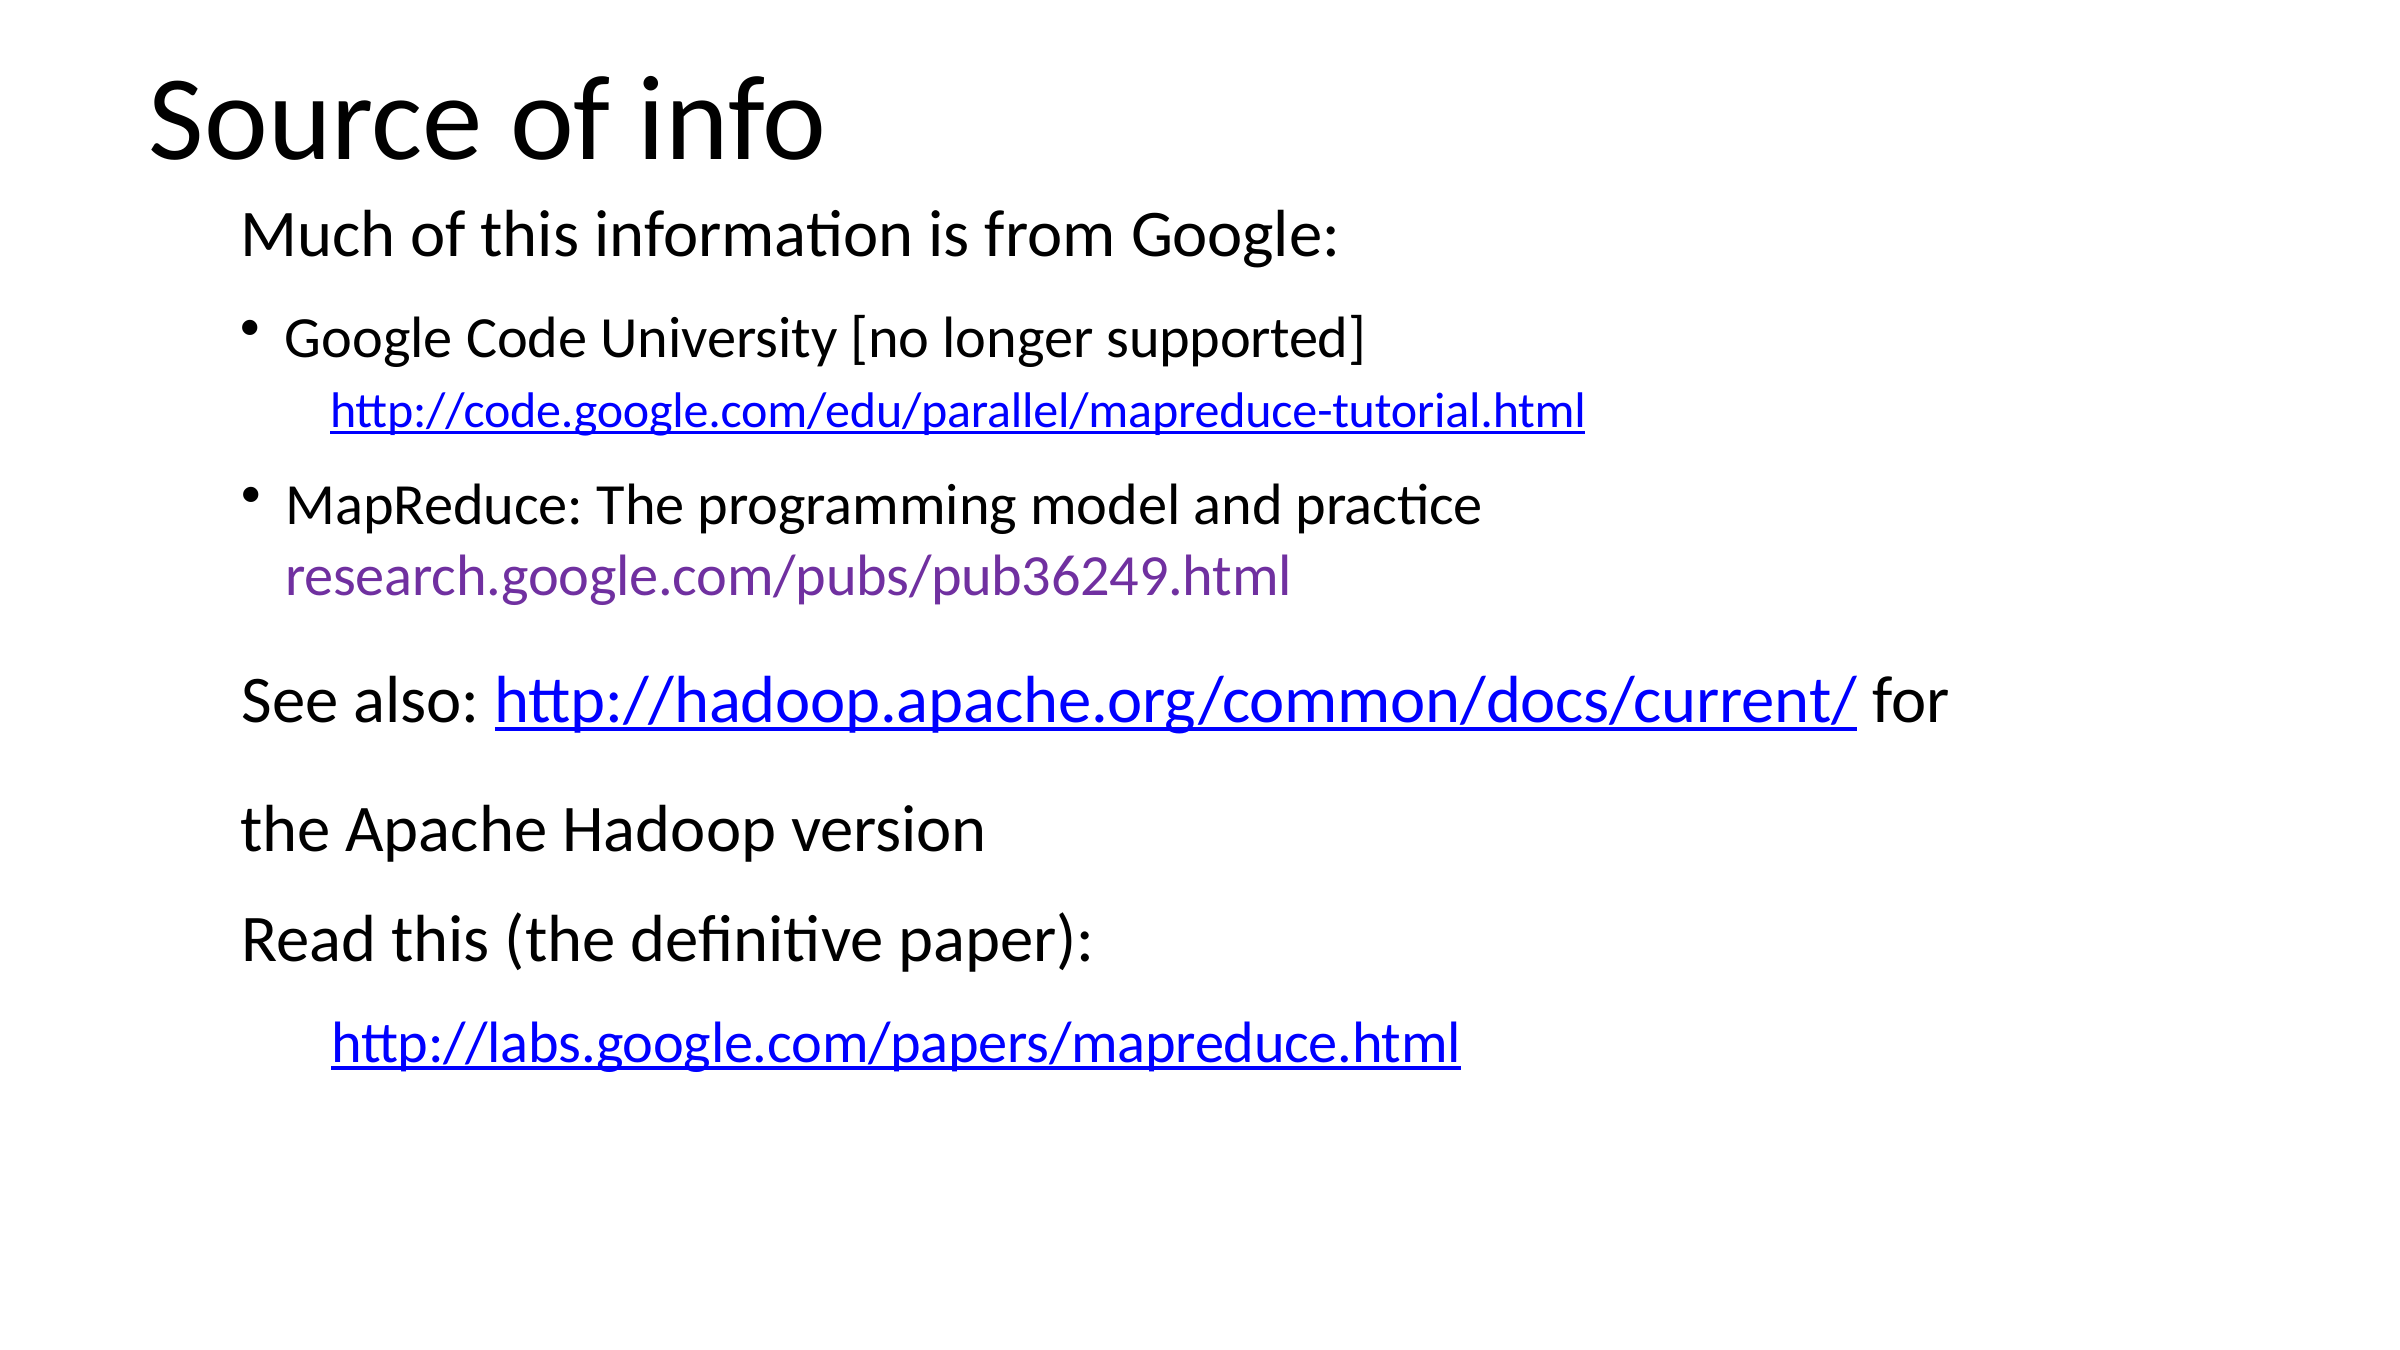

# Source of info
Much of this information is from Google:
Google Code University [no longer supported]
http://code.google.com/edu/parallel/mapreduce-tutorial.html
MapReduce: The programming model and practice 	research.google.com/pubs/pub36249.html
See also: http://hadoop.apache.org/common/docs/current/ for the Apache Hadoop version
Read this (the definitive paper):
http://labs.google.com/papers/mapreduce.html